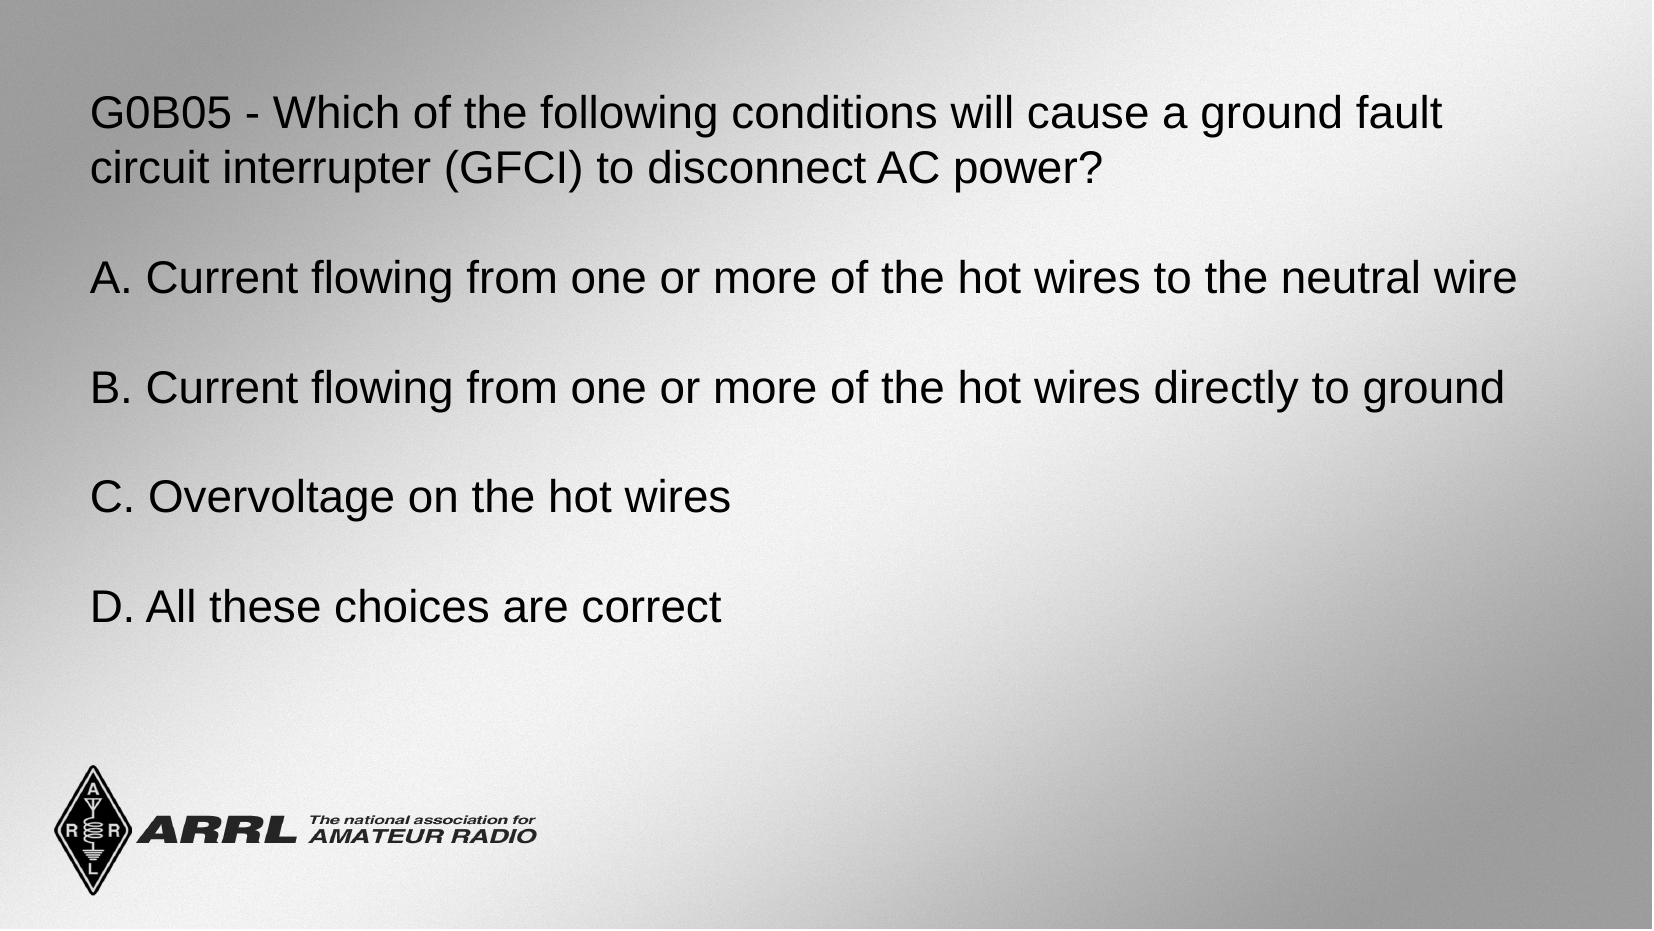

G0B05 - Which of the following conditions will cause a ground fault circuit interrupter (GFCI) to disconnect AC power?

A. Current flowing from one or more of the hot wires to the neutral wire

B. Current flowing from one or more of the hot wires directly to ground

C. Overvoltage on the hot wires

D. All these choices are correct